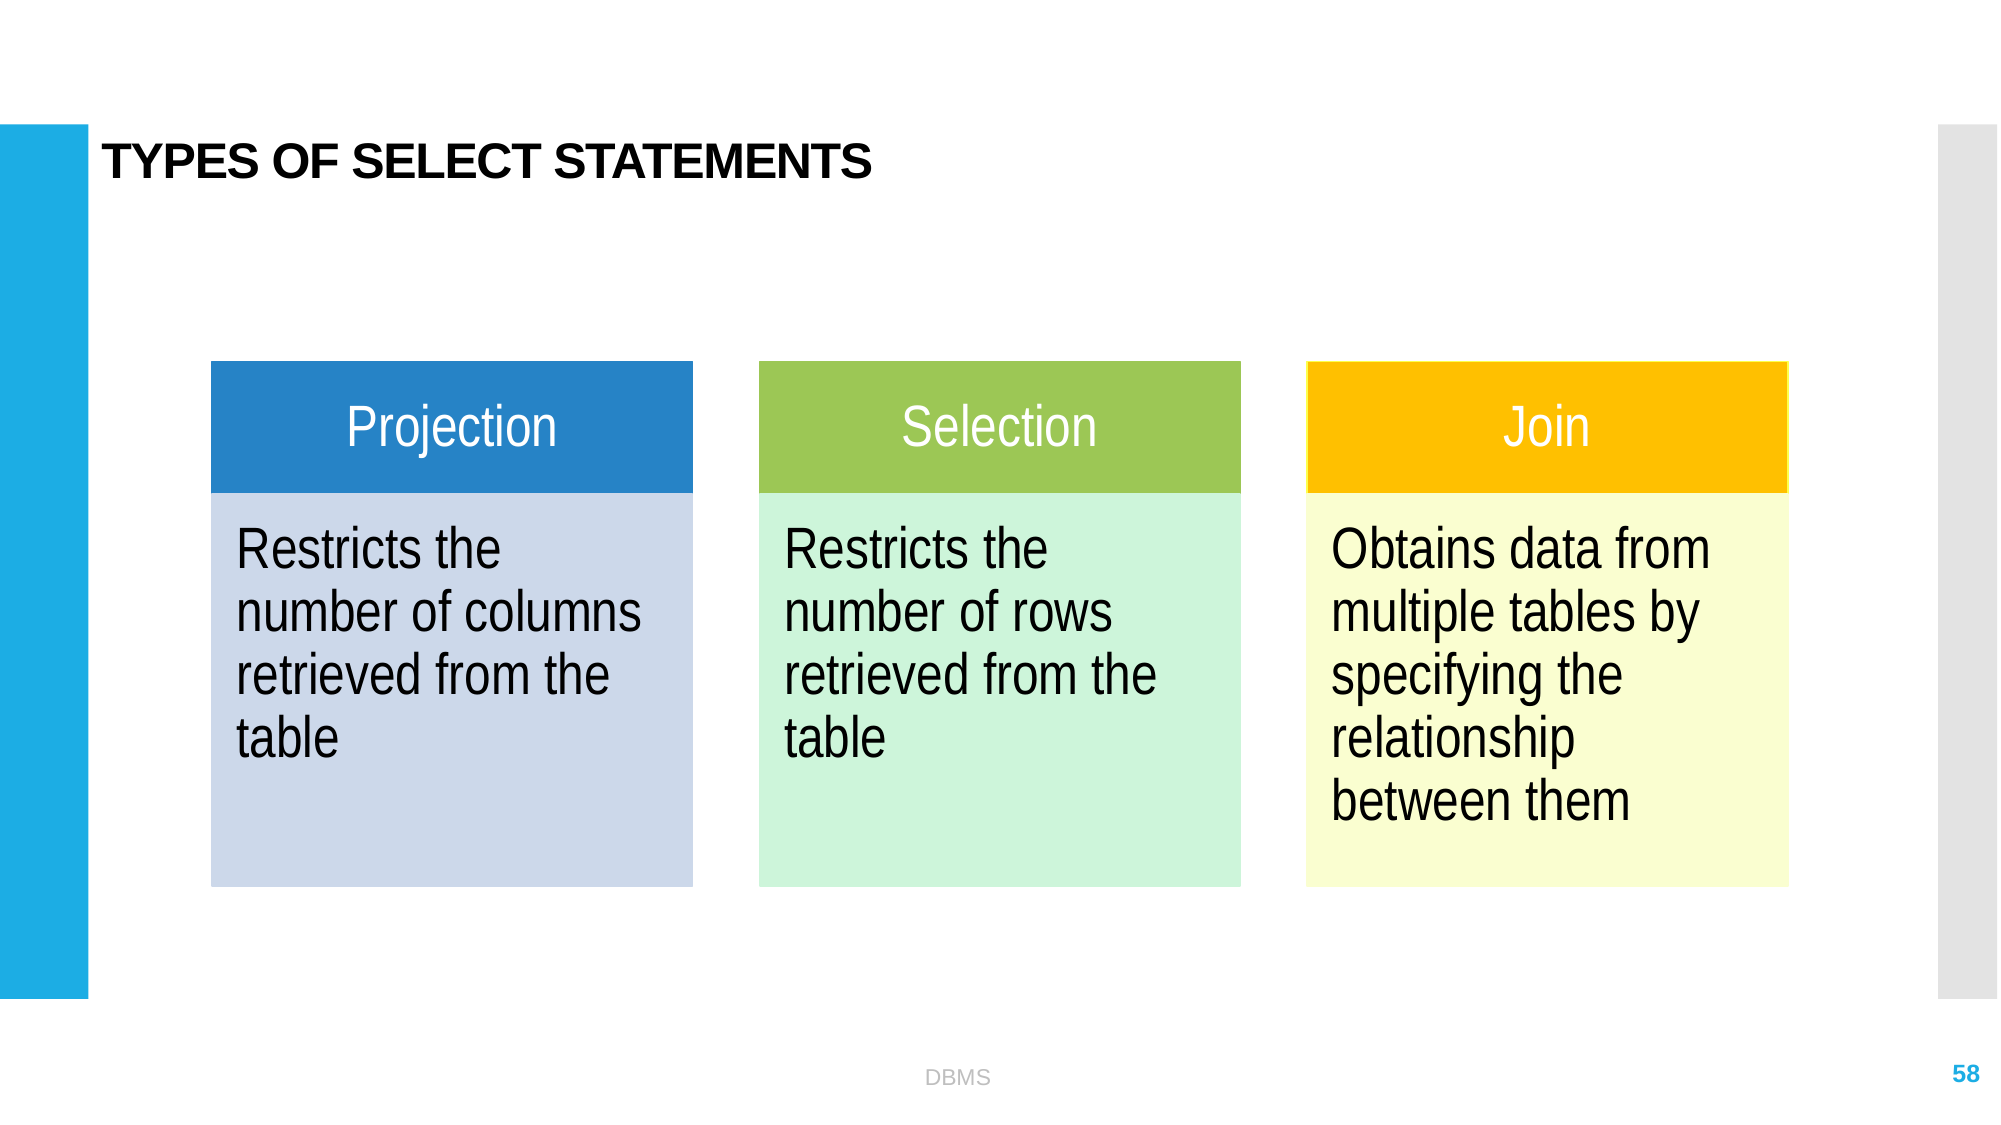

# TYPES OF SELECT STATEMENTS

Projection

Selection

Join

Restricts the number of columns retrieved from the table

Restricts the number of rows retrieved from the table

Obtains data from multiple tables by specifying the relationship between them
58
DBMS